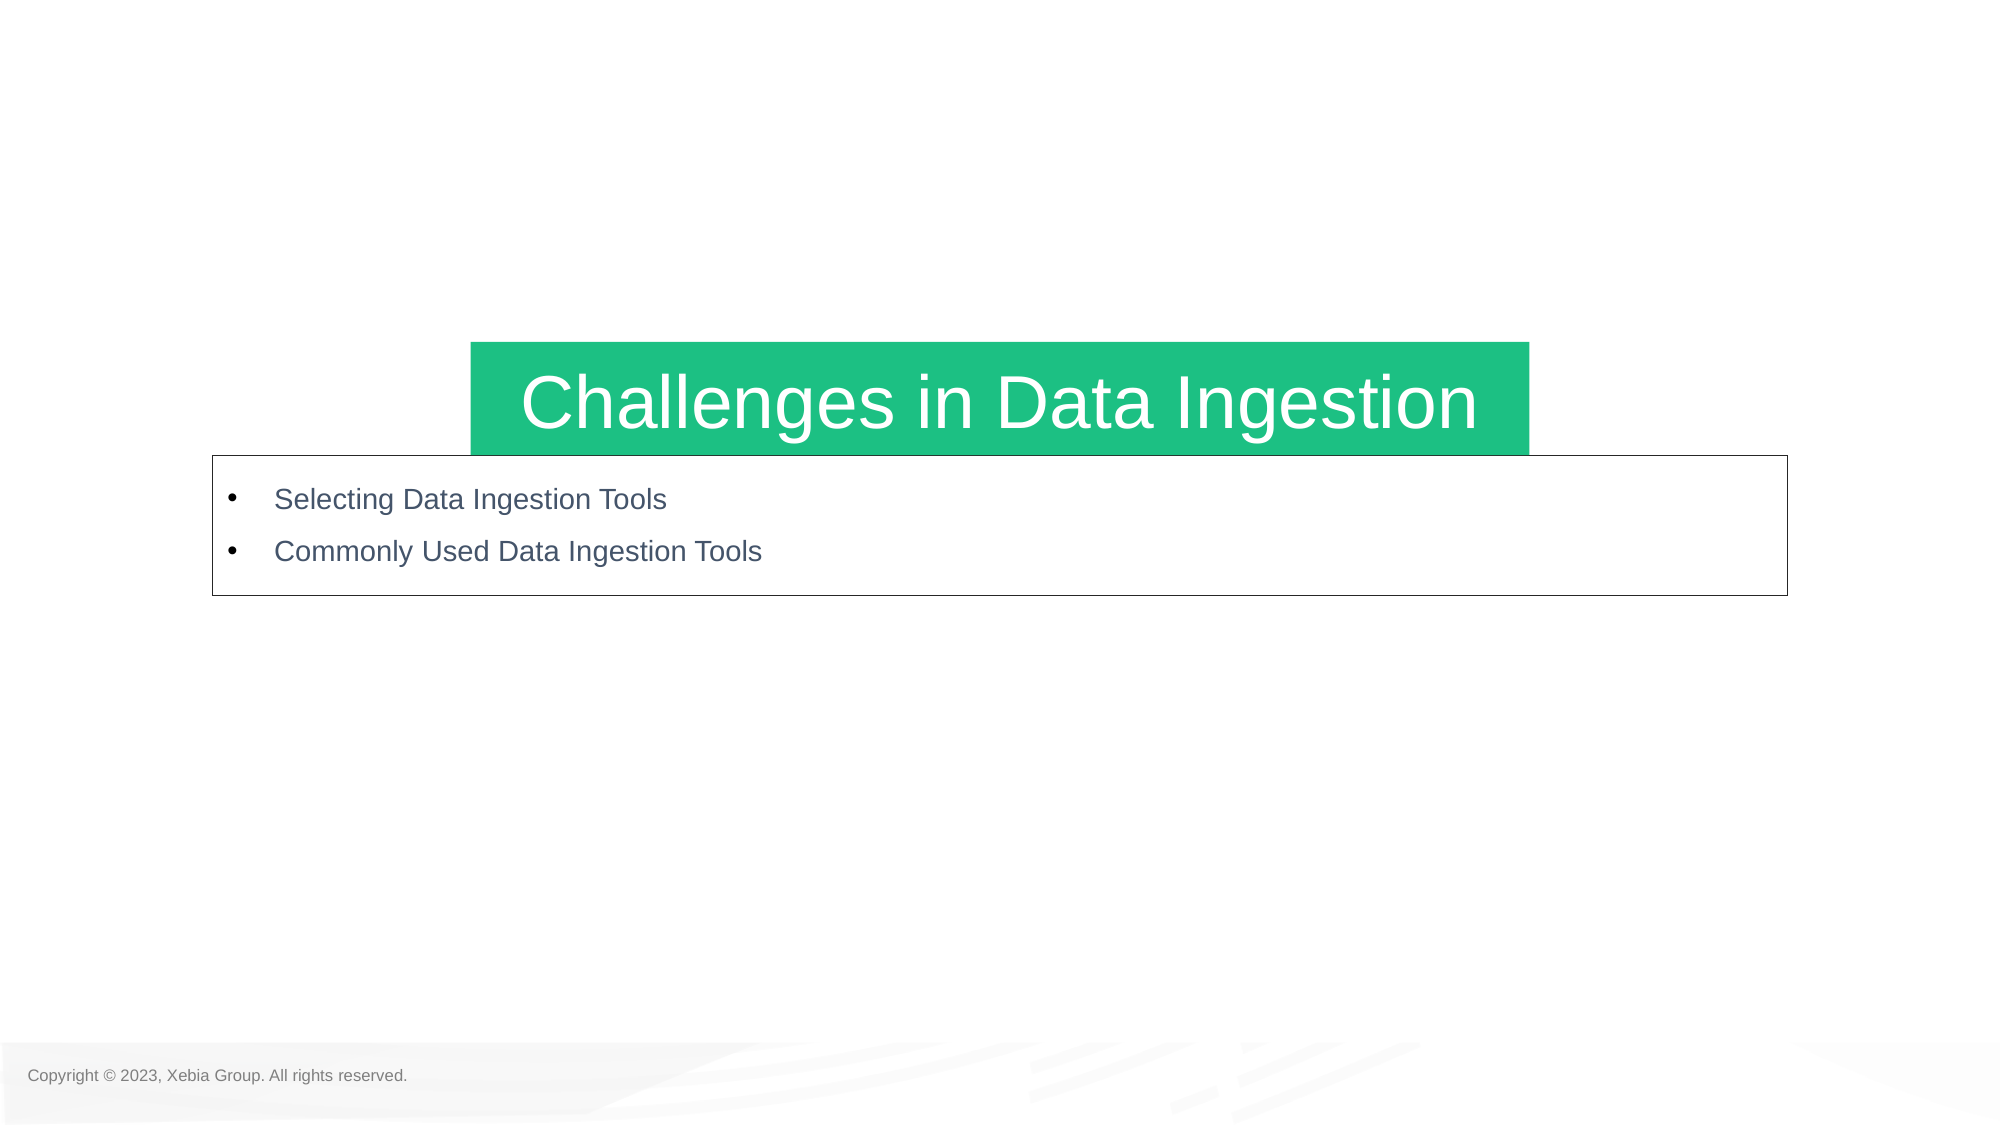

Challenges in Data Ingestion
Selecting Data Ingestion Tools
Commonly Used Data Ingestion Tools